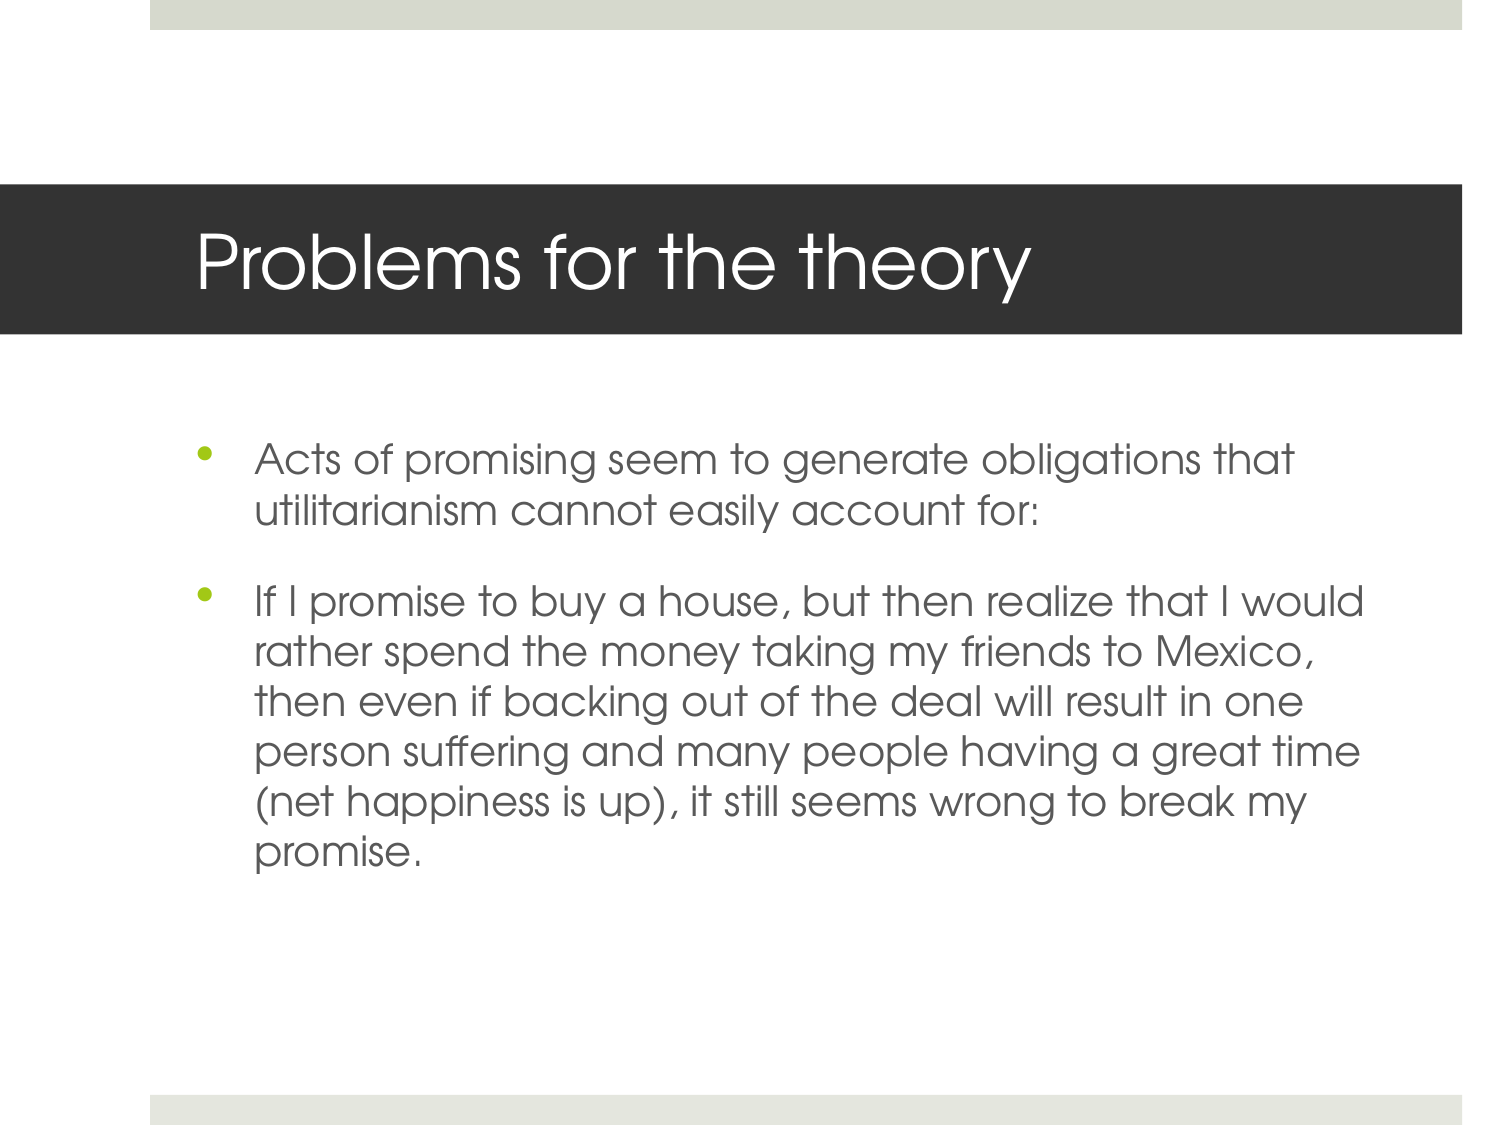

# Problems for the theory
Acts of promising seem to generate obligations that utilitarianism cannot easily account for:
If I promise to buy a house, but then realize that I would rather spend the money taking my friends to Mexico, then even if backing out of the deal will result in one person suffering and many people having a great time (net happiness is up), it still seems wrong to break my promise.